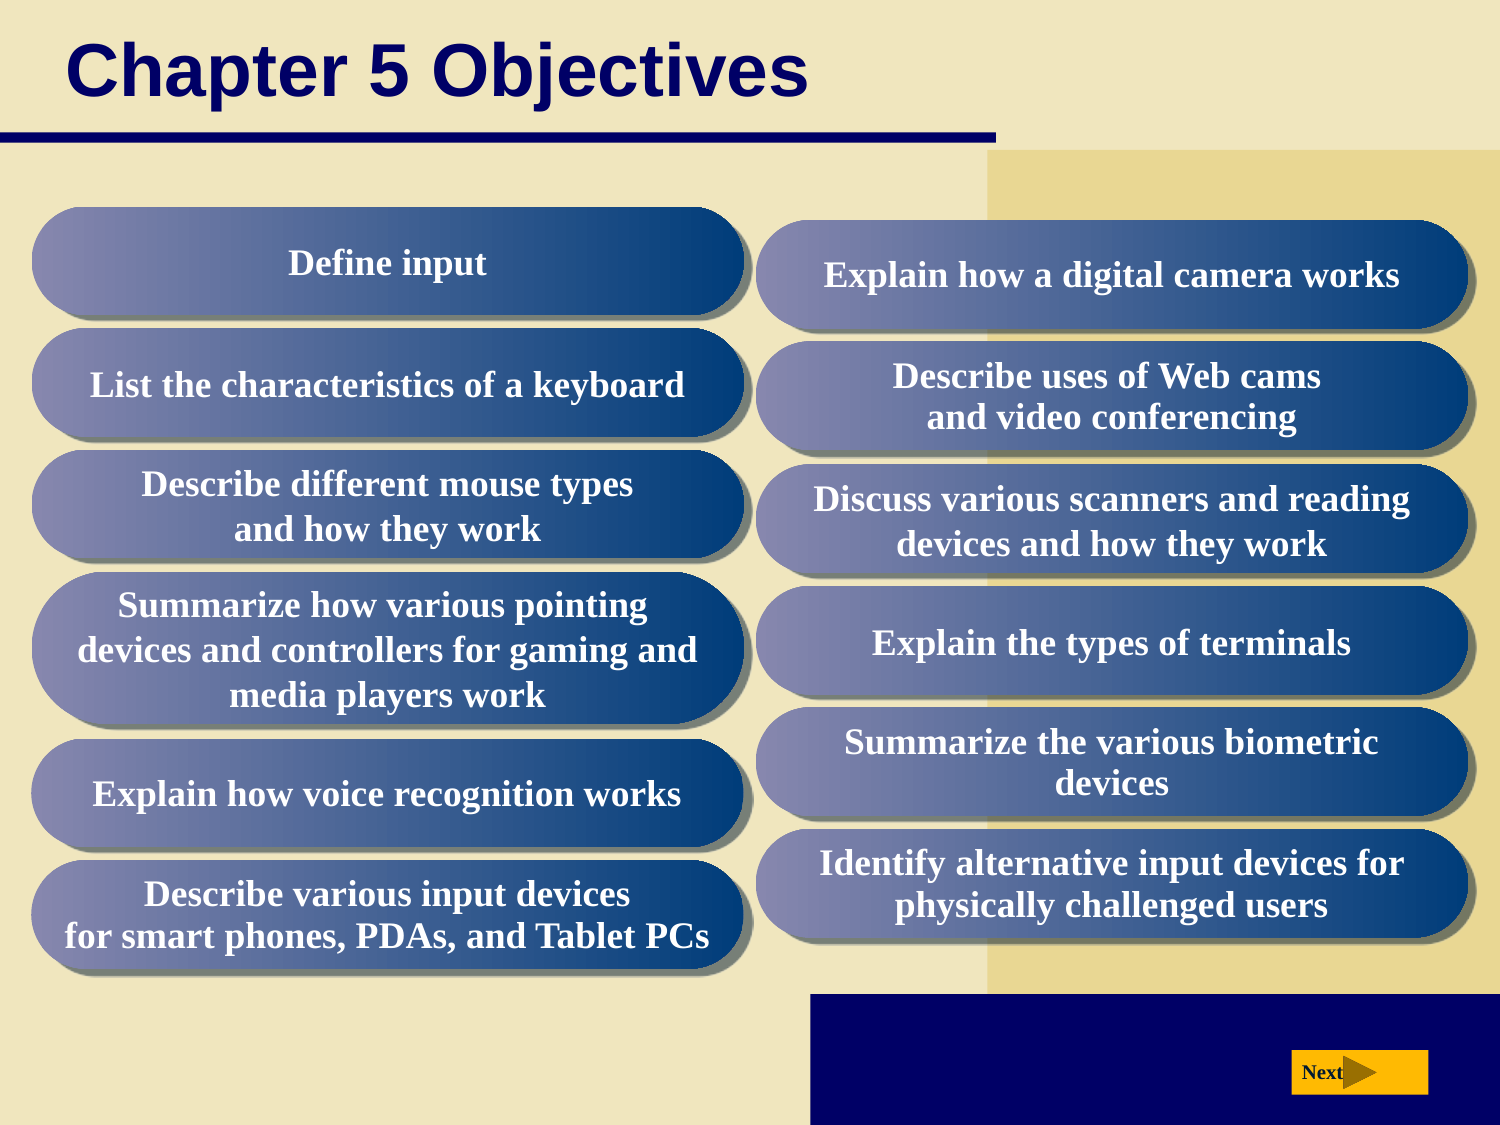

# Chapter 5 Objectives
Define input
Explain how a digital camera works
List the characteristics of a keyboard
Describe uses of Web cams
and video conferencing
Describe different mouse types
and how they work
Discuss various scanners and reading devices and how they work
Summarize how various pointing
devices and controllers for gaming and media players work
Explain the types of terminals
Summarize the various biometric devices
Explain how voice recognition works
Identify alternative input devices for physically challenged users
Describe various input devices
for smart phones, PDAs, and Tablet PCs

Next